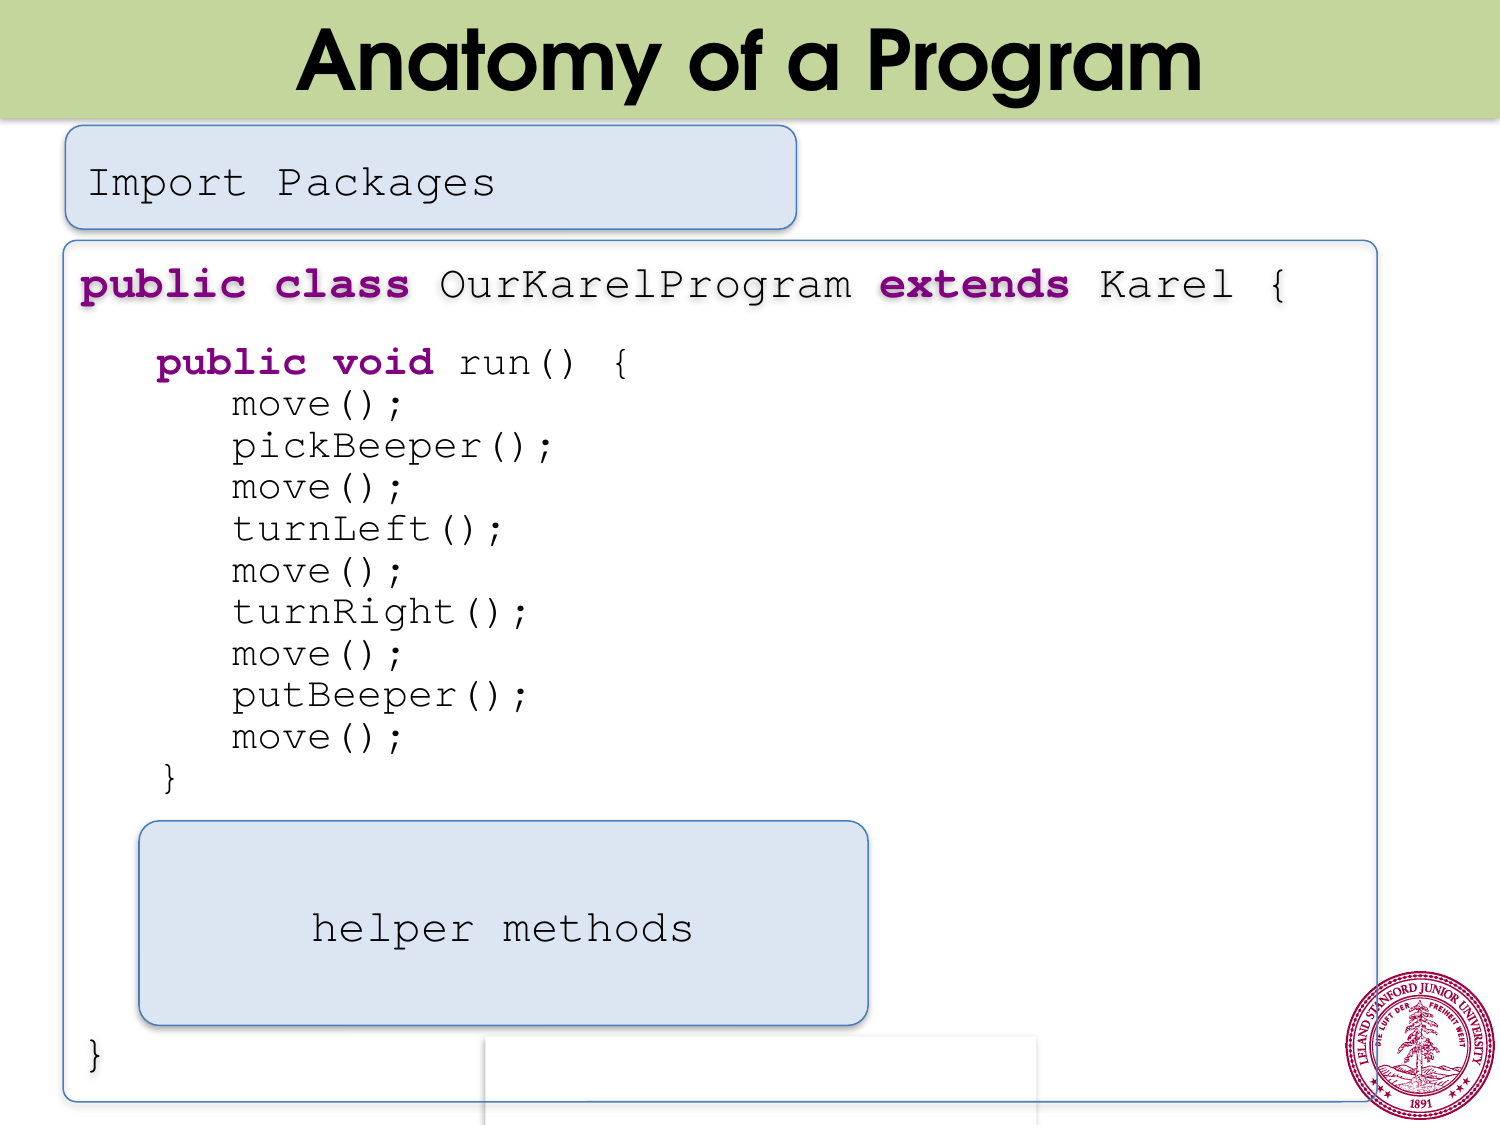

Anatomy of a Program
Import Packages
public class OurKarelProgram extends Karel {

}
public void run() {
   move();
   pickBeeper();
   move();
   turnLeft();
   move();
   turnRight();
   move();
   putBeeper();
   move();
}
helper methods